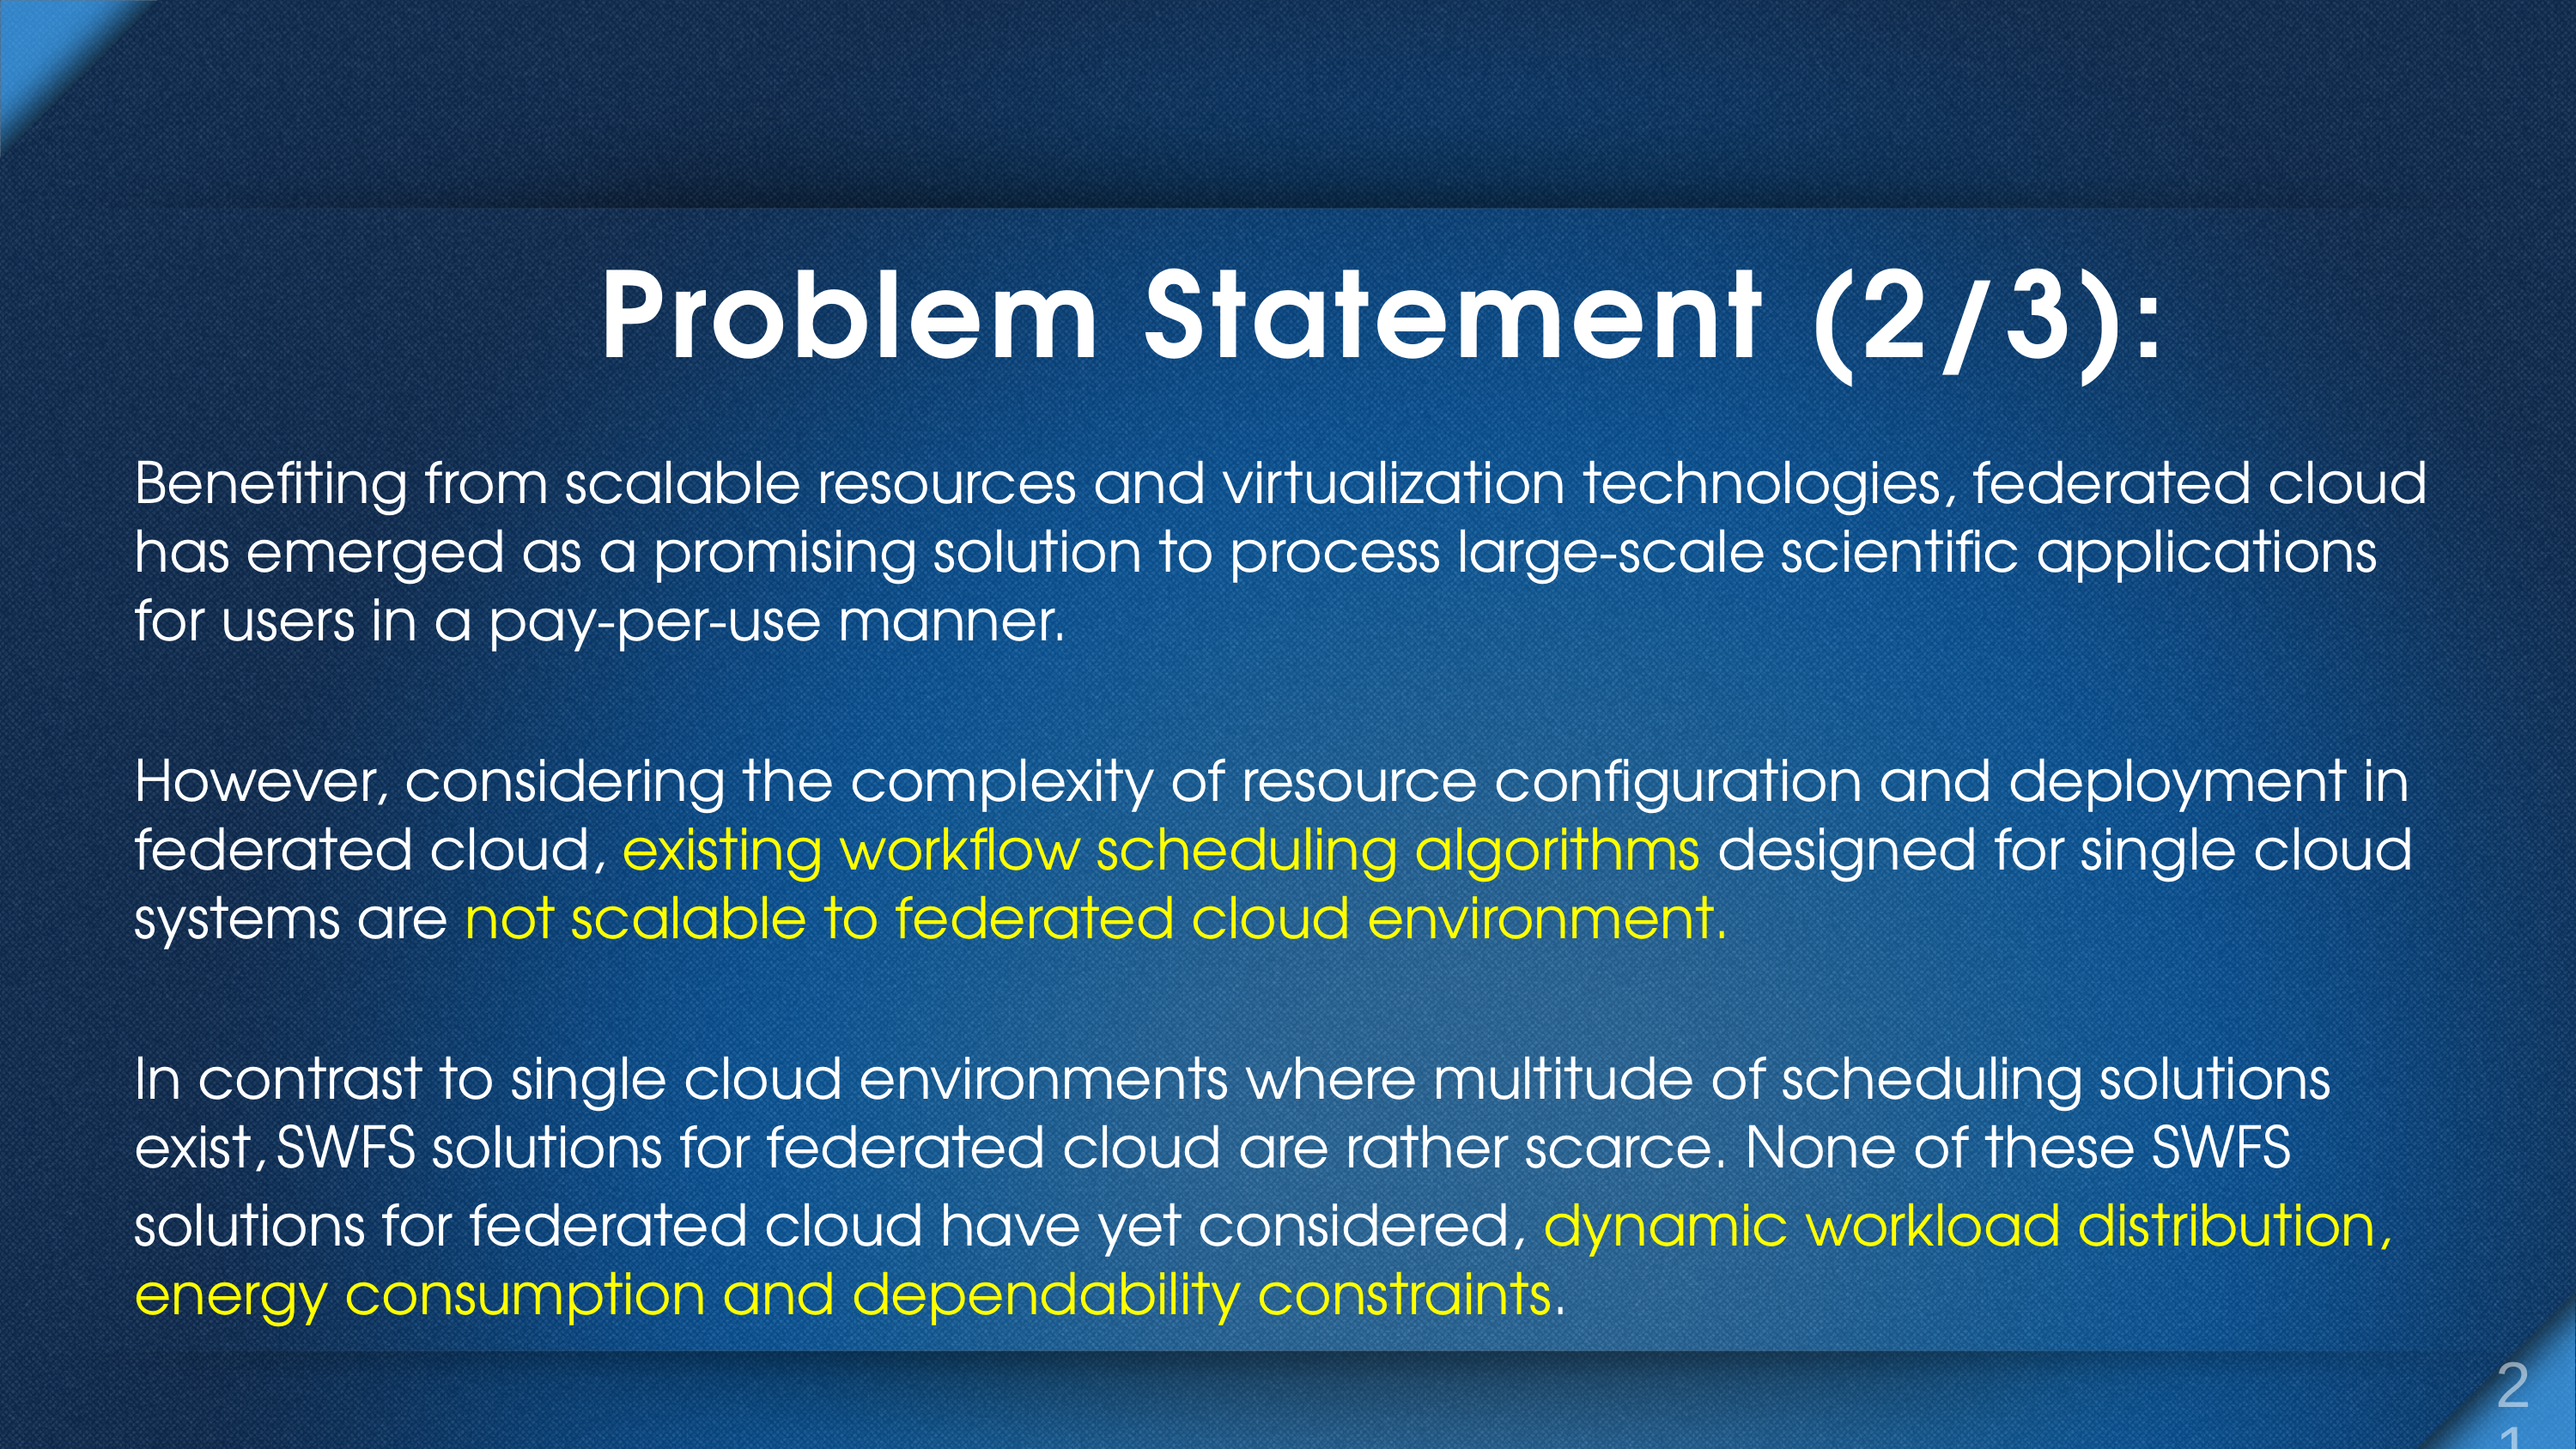

# Problem Statement (2/3):
Benefiting from scalable resources and virtualization technologies, federated cloud has emerged as a promising solution to process large-scale scientific applications for users in a pay-per-use manner.

However, considering the complexity of resource configuration and deployment in federated cloud, existing workflow scheduling algorithms designed for single cloud systems are not scalable to federated cloud environment.

In contrast to single cloud environments where multitude of scheduling solutions exist, SWFS solutions for federated cloud are rather scarce. None of these SWFS solutions for federated cloud have yet considered, dynamic workload distribution, energy consumption and dependability constraints.

21